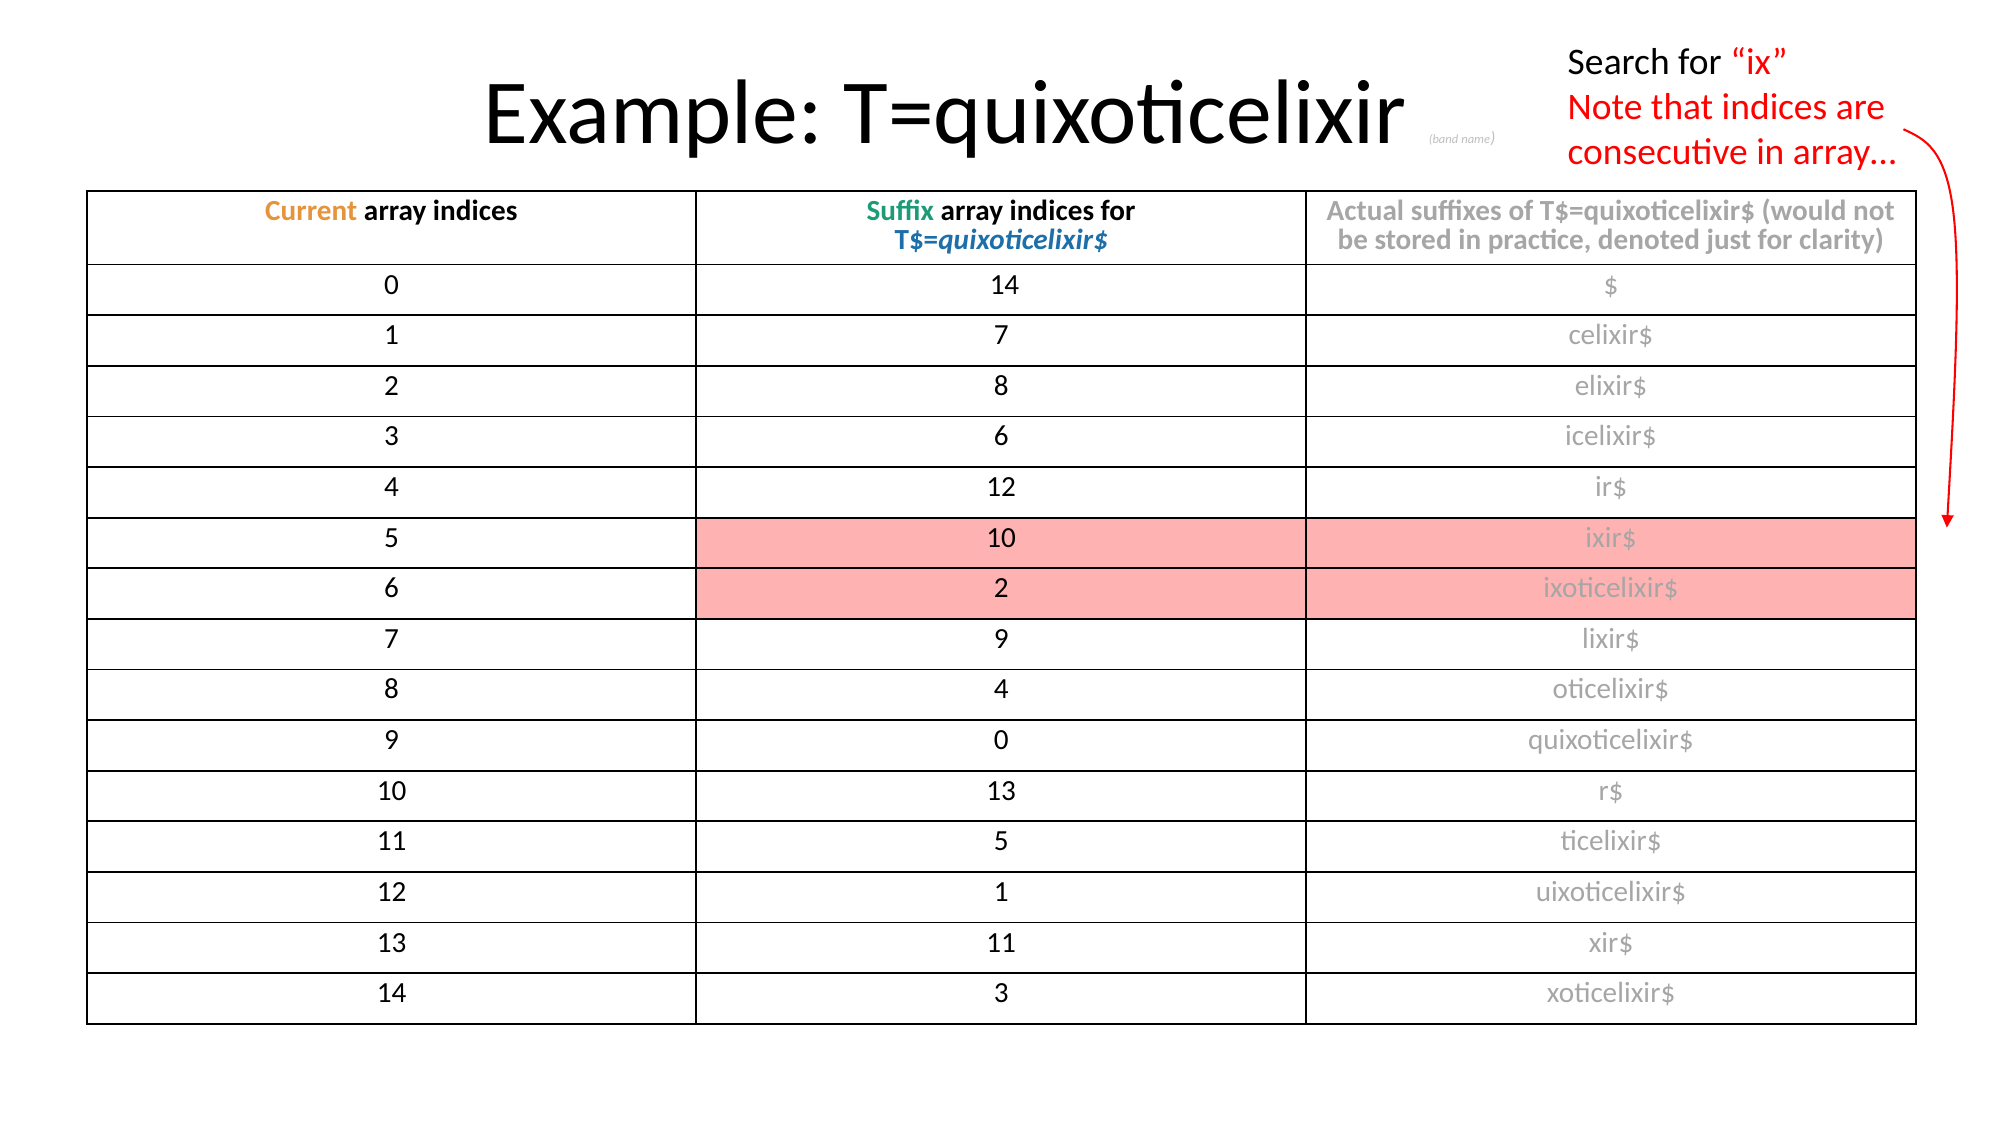

# Example: T=quixoticelixir (band name)
Search for “ix”
Note that indices are consecutive in array…

| Current array indices | Suffix array indices for T$=quixoticelixir$ | Actual suffixes of T$=quixoticelixir$ (would not be stored in practice, denoted just for clarity) |
| --- | --- | --- |
| 0 | 14 | $ |
| 1 | 7 | celixir$ |
| 2 | 8 | elixir$ |
| 3 | 6 | icelixir$ |
| 4 | 12 | ir$ |
| 5 | 10 | ixir$ |
| 6 | 2 | ixoticelixir$ |
| 7 | 9 | lixir$ |
| 8 | 4 | oticelixir$ |
| 9 | 0 | quixoticelixir$ |
| 10 | 13 | r$ |
| 11 | 5 | ticelixir$ |
| 12 | 1 | uixoticelixir$ |
| 13 | 11 | xir$ |
| 14 | 3 | xoticelixir$ |